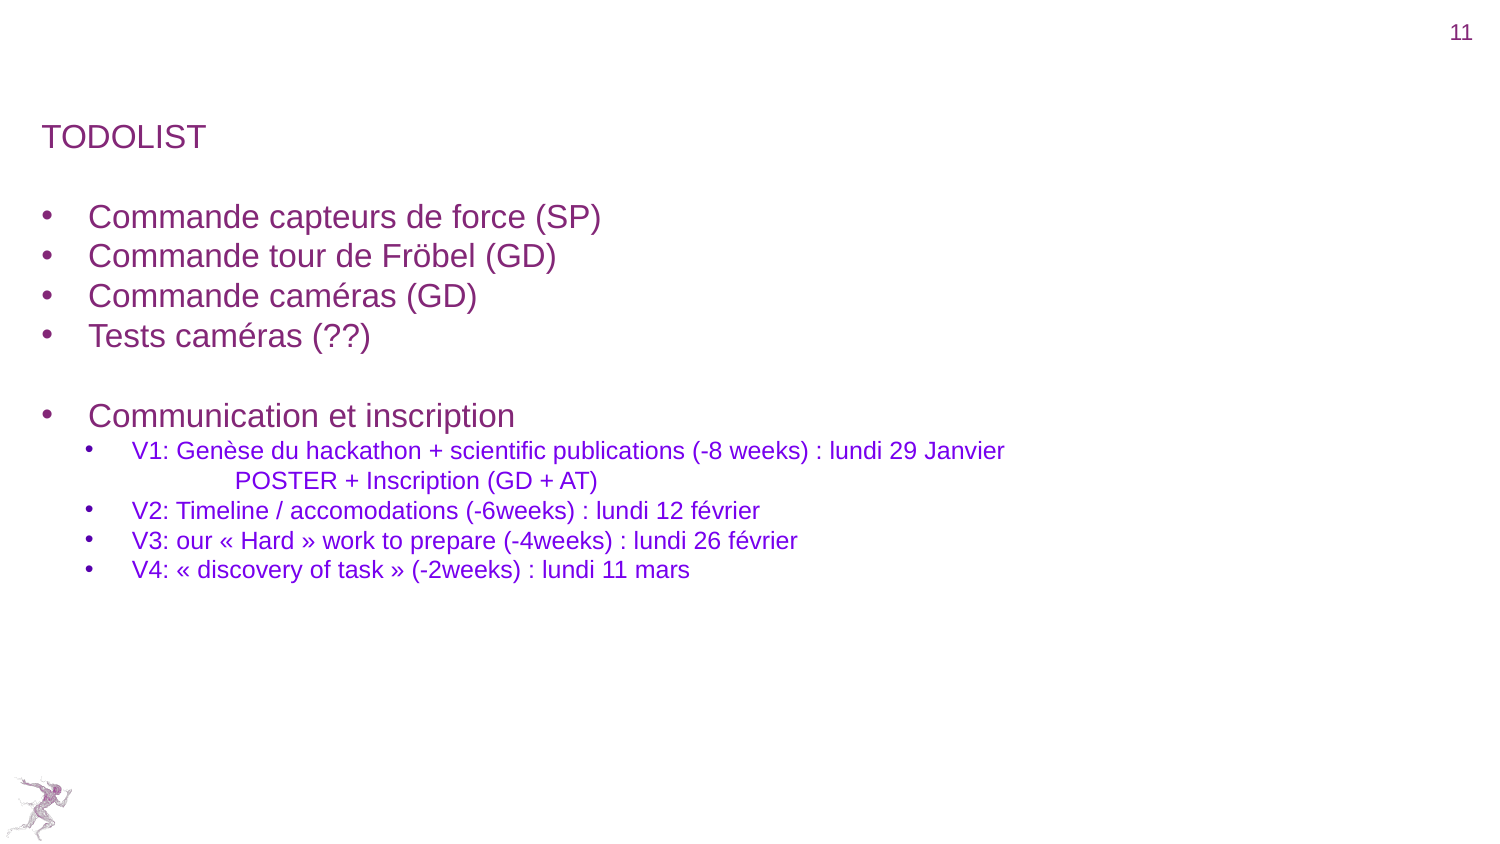

#
11

TODOLIST

Commande capteurs de force (SP)
Commande tour de Fröbel (GD)
Commande caméras (GD)
Tests caméras (??)

Communication et inscription
V1: Genèse du hackathon + scientific publications (-8 weeks) : lundi 29 Janvier
	POSTER + Inscription (GD + AT)
V2: Timeline / accomodations (-6weeks) : lundi 12 février
V3: our « Hard » work to prepare (-4weeks) : lundi 26 février
V4: « discovery of task » (-2weeks) : lundi 11 mars